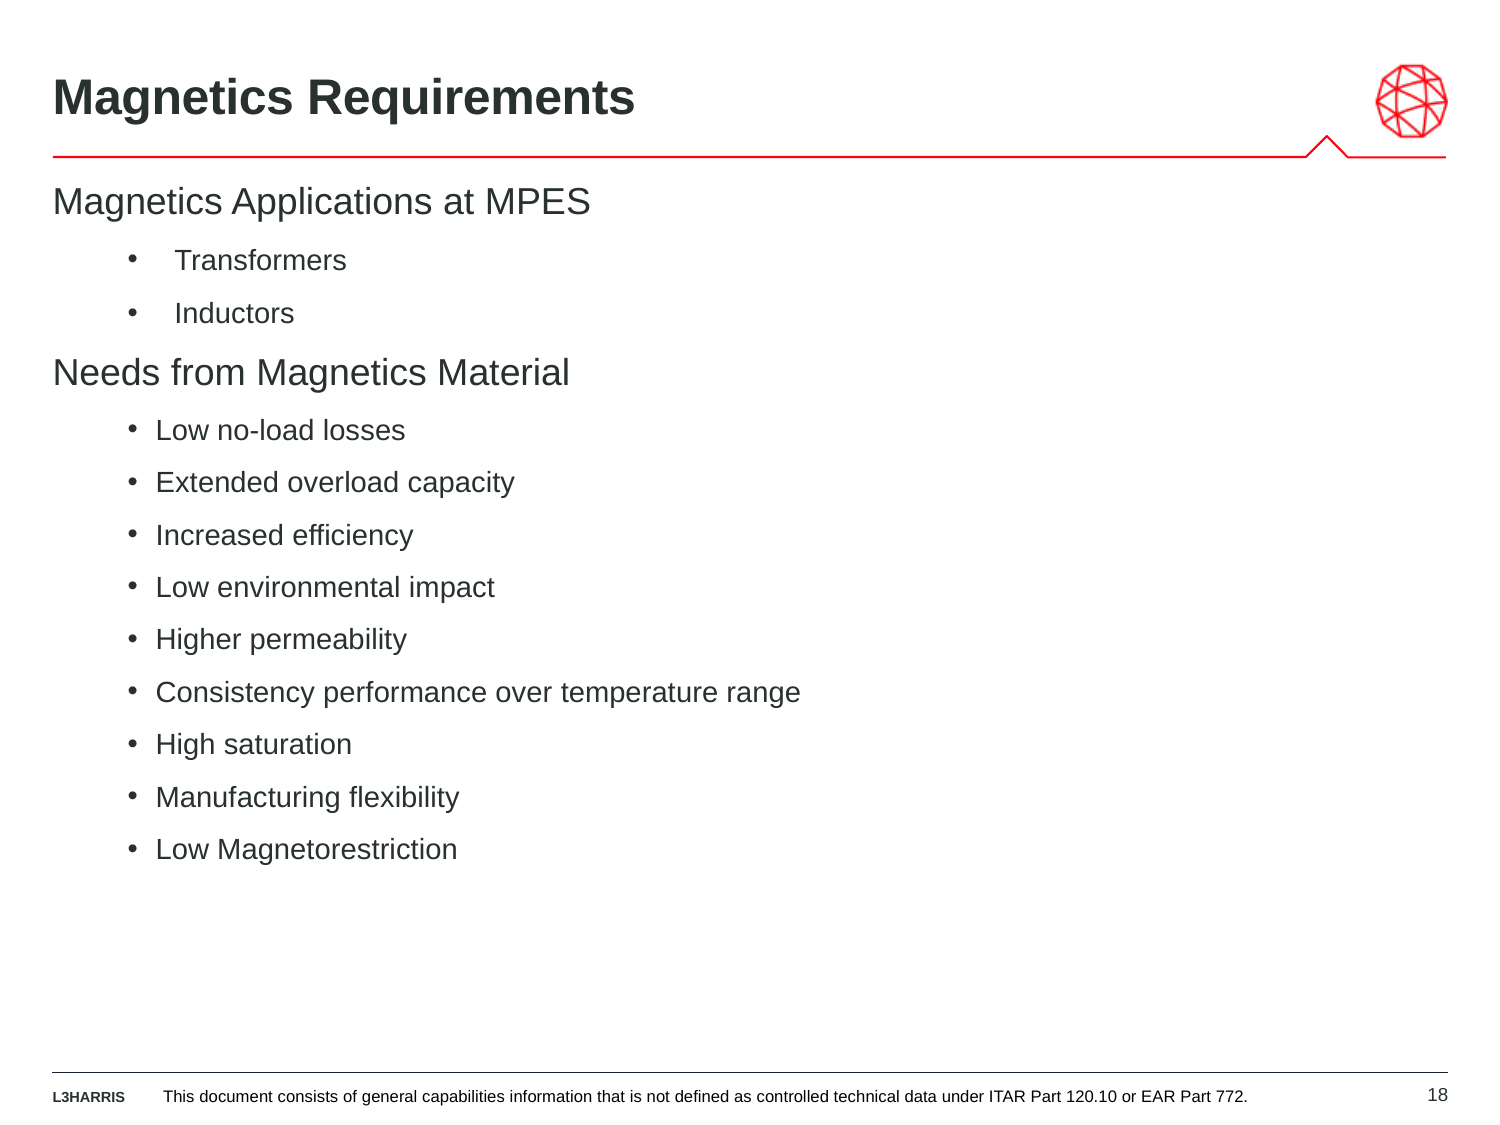

# Magnetics Requirements
Magnetics Applications at MPES
Transformers
Inductors
Needs from Magnetics Material
Low no-load losses
Extended overload capacity
Increased efficiency
Low environmental impact
Higher permeability
Consistency performance over temperature range
High saturation
Manufacturing flexibility
Low Magnetorestriction